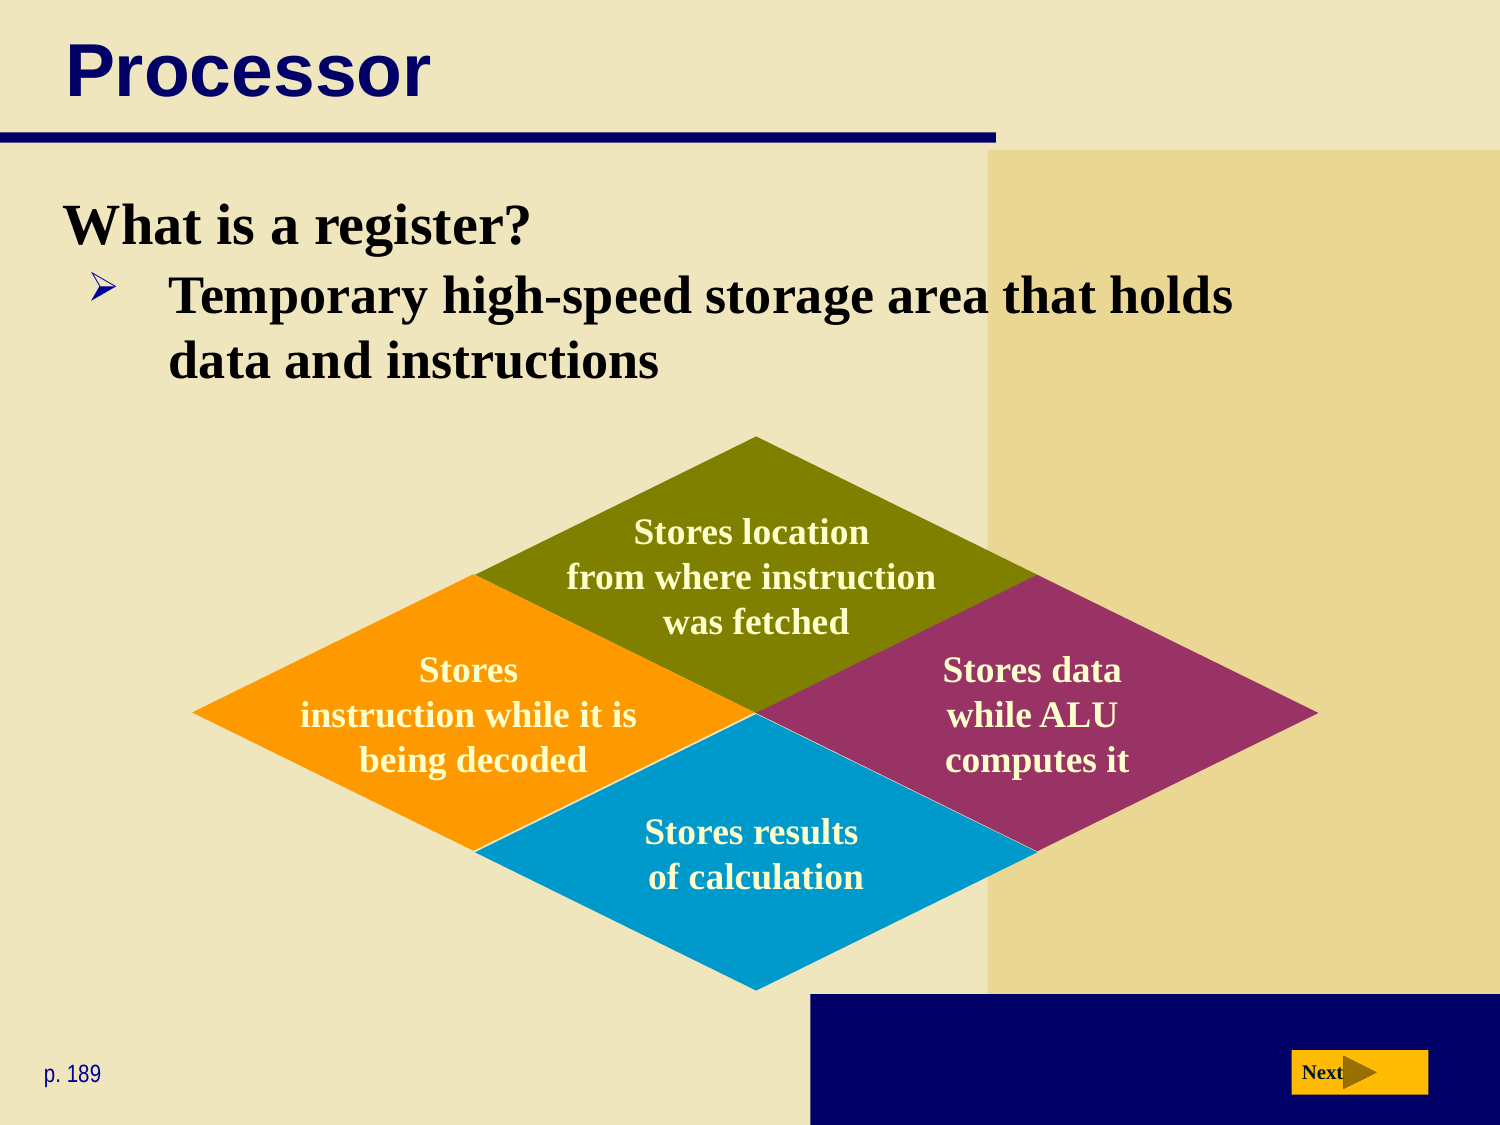

# Processor
What is a register?
Temporary high-speed storage area that holds
data and instructions
Stores location
from where instruction
was fetched
Stores
instruction while it is
being decoded
Stores data
while ALU
computes it
Stores results
of calculation
p. 189

Next